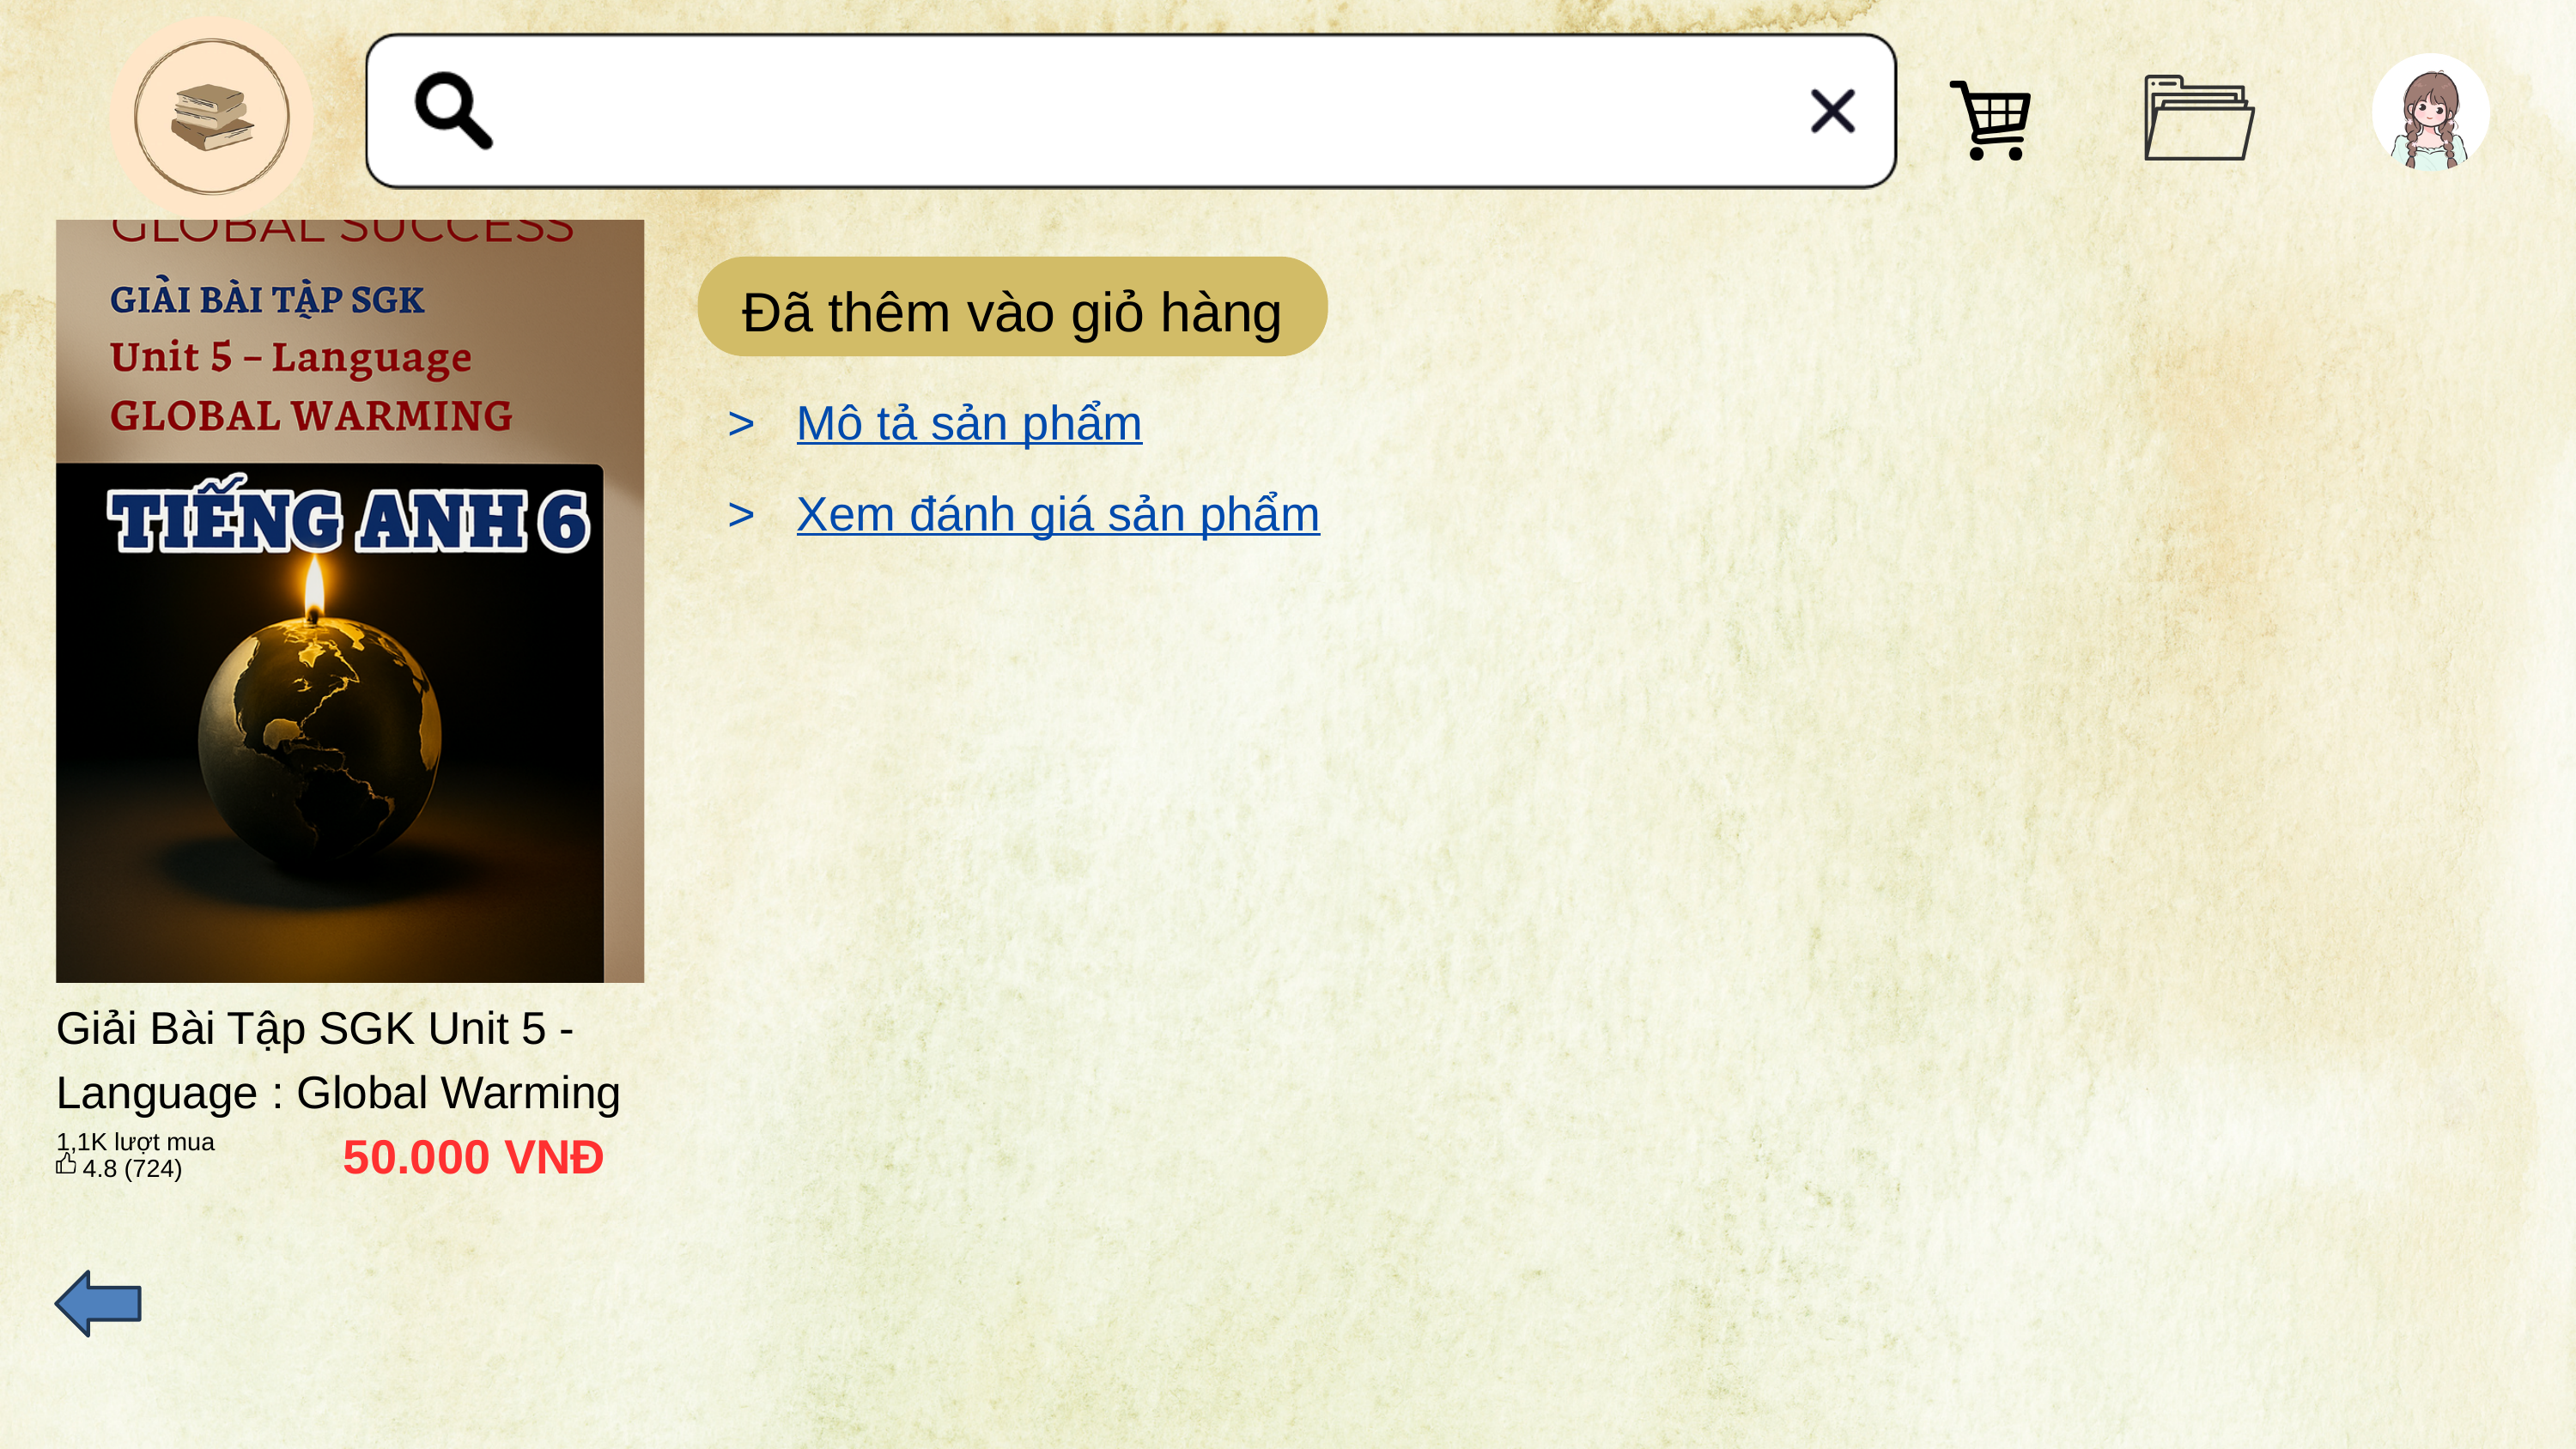

Giải Bài Tập SGK Unit 5 - Language : Global Warming
50.000 VNĐ
1,1K lượt mua
4.8 (724)

Đã thêm vào giỏ hàng
>   Mô tả sản phẩm
>   Xem đánh giá sản phẩm